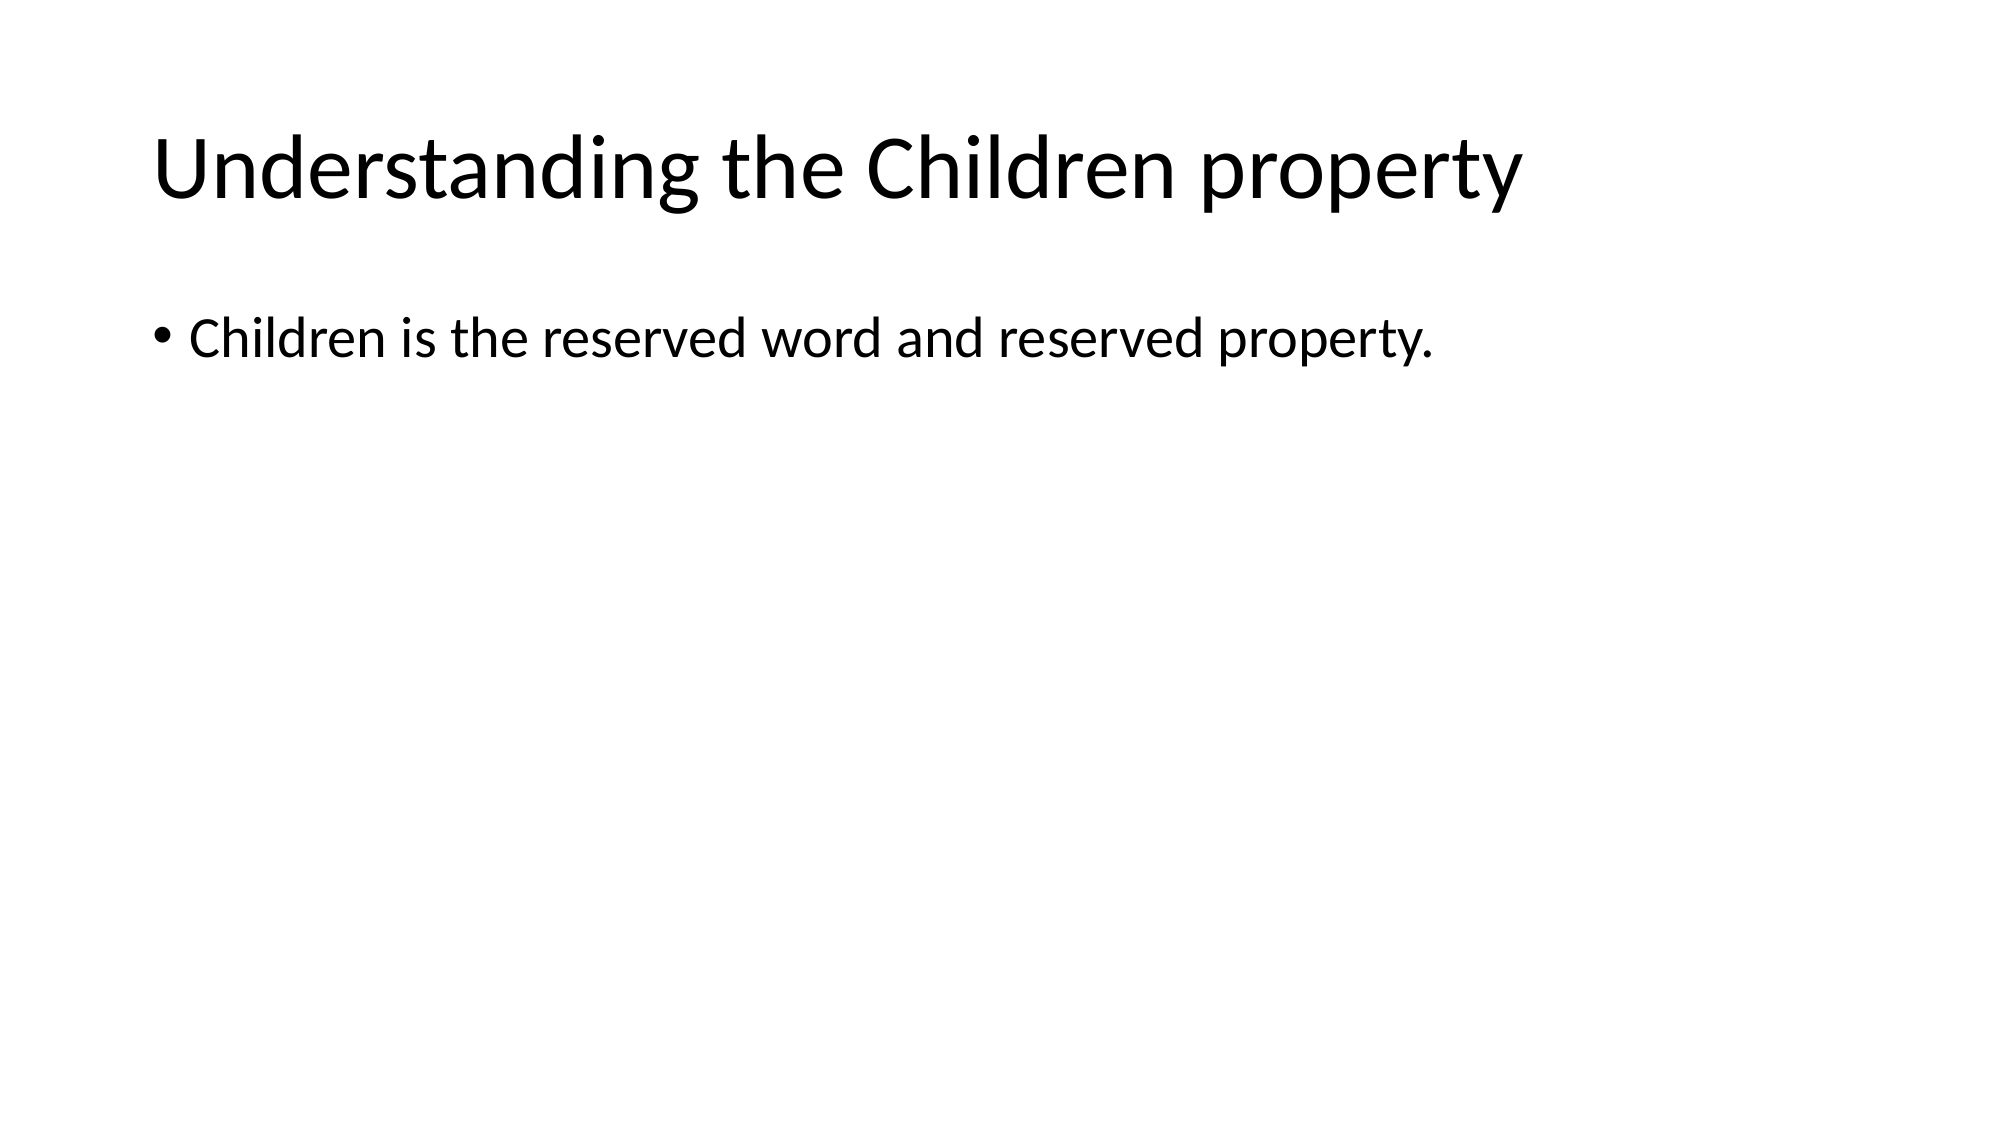

# Understanding the Children property
Children is the reserved word and reserved property.